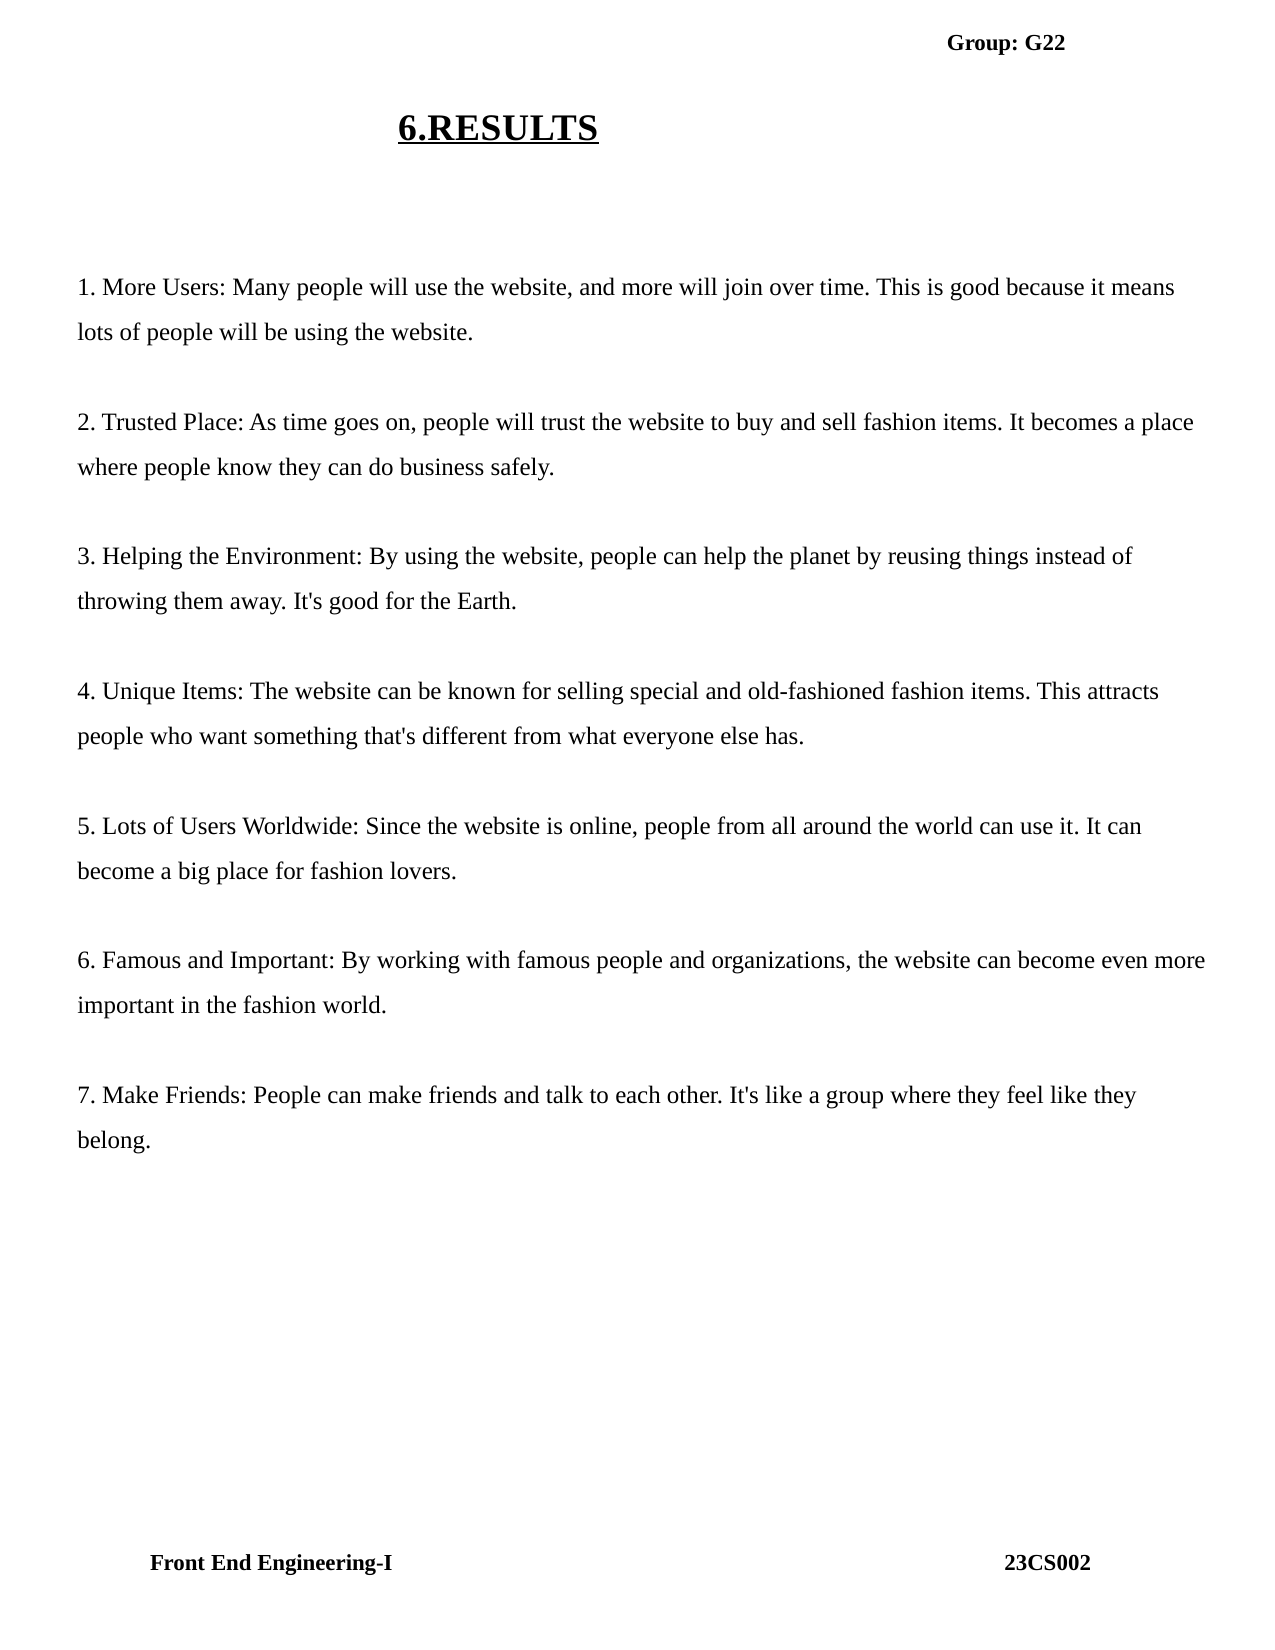

Group: G22

6.RESULTS
1. More Users: Many people will use the website, and more will join over time. This is good because it means lots of people will be using the website.

2. Trusted Place: As time goes on, people will trust the website to buy and sell fashion items. It becomes a place where people know they can do business safely.

3. Helping the Environment: By using the website, people can help the planet by reusing things instead of throwing them away. It's good for the Earth.

4. Unique Items: The website can be known for selling special and old-fashioned fashion items. This attracts people who want something that's different from what everyone else has.

5. Lots of Users Worldwide: Since the website is online, people from all around the world can use it. It can become a big place for fashion lovers.

6. Famous and Important: By working with famous people and organizations, the website can become even more important in the fashion world.

7. Make Friends: People can make friends and talk to each other. It's like a group where they feel like they belong.

Front End Engineering-I
23CS002